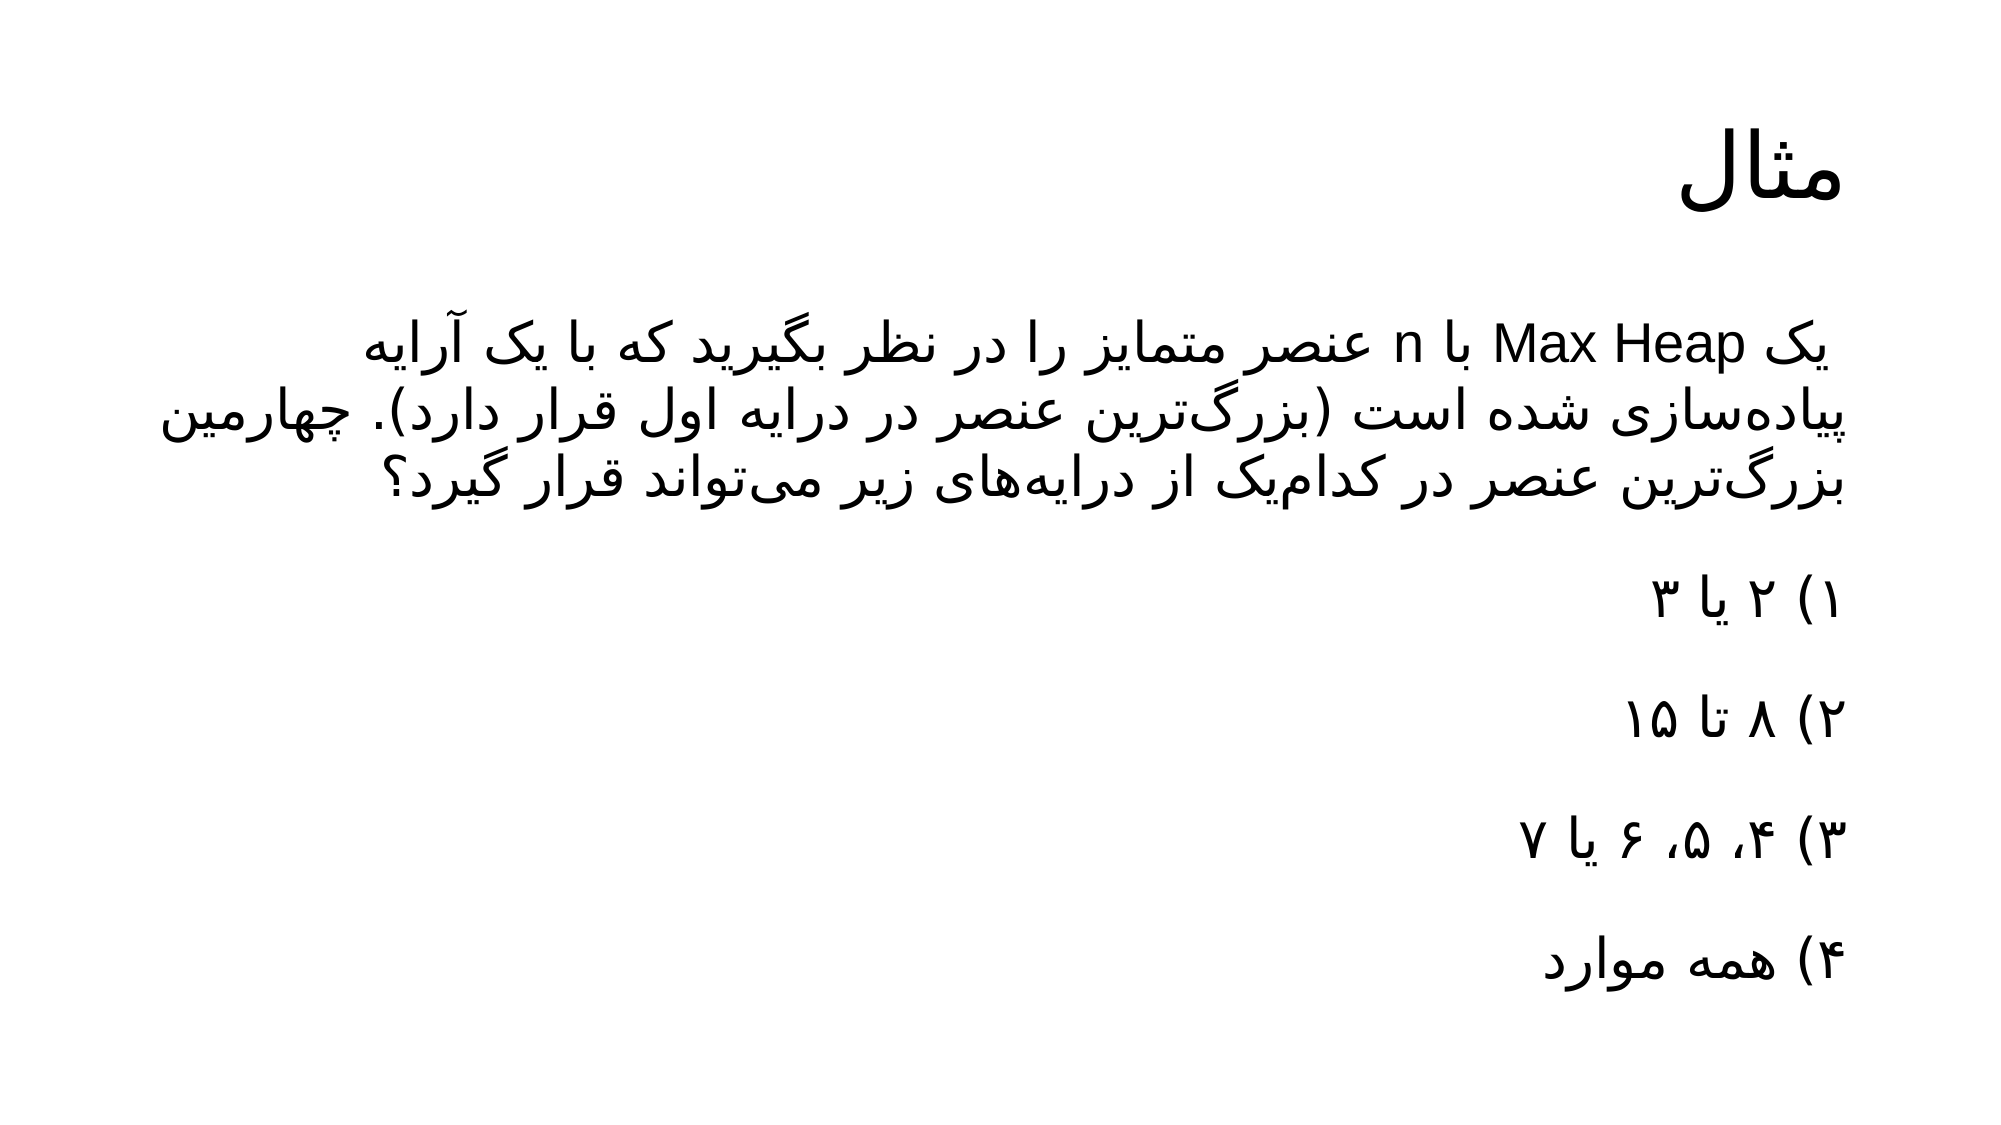

# مثال
 یک Max Heap با n عنصر متمایز را در نظر بگیرید که با یک آرایه پیاده‌سازی شده است (بزرگ‌ترین عنصر در درایه‌ اول قرار دارد). چهارمین بزرگ‌ترین عنصر در کدام‌یک از درایه‌های زیر می‌تواند قرار گیرد؟
	۱) ۲ یا ۳
	۲) ۸ تا ۱۵
	۳) ۴، ۵، ۶ یا ۷
	۴) همه موارد